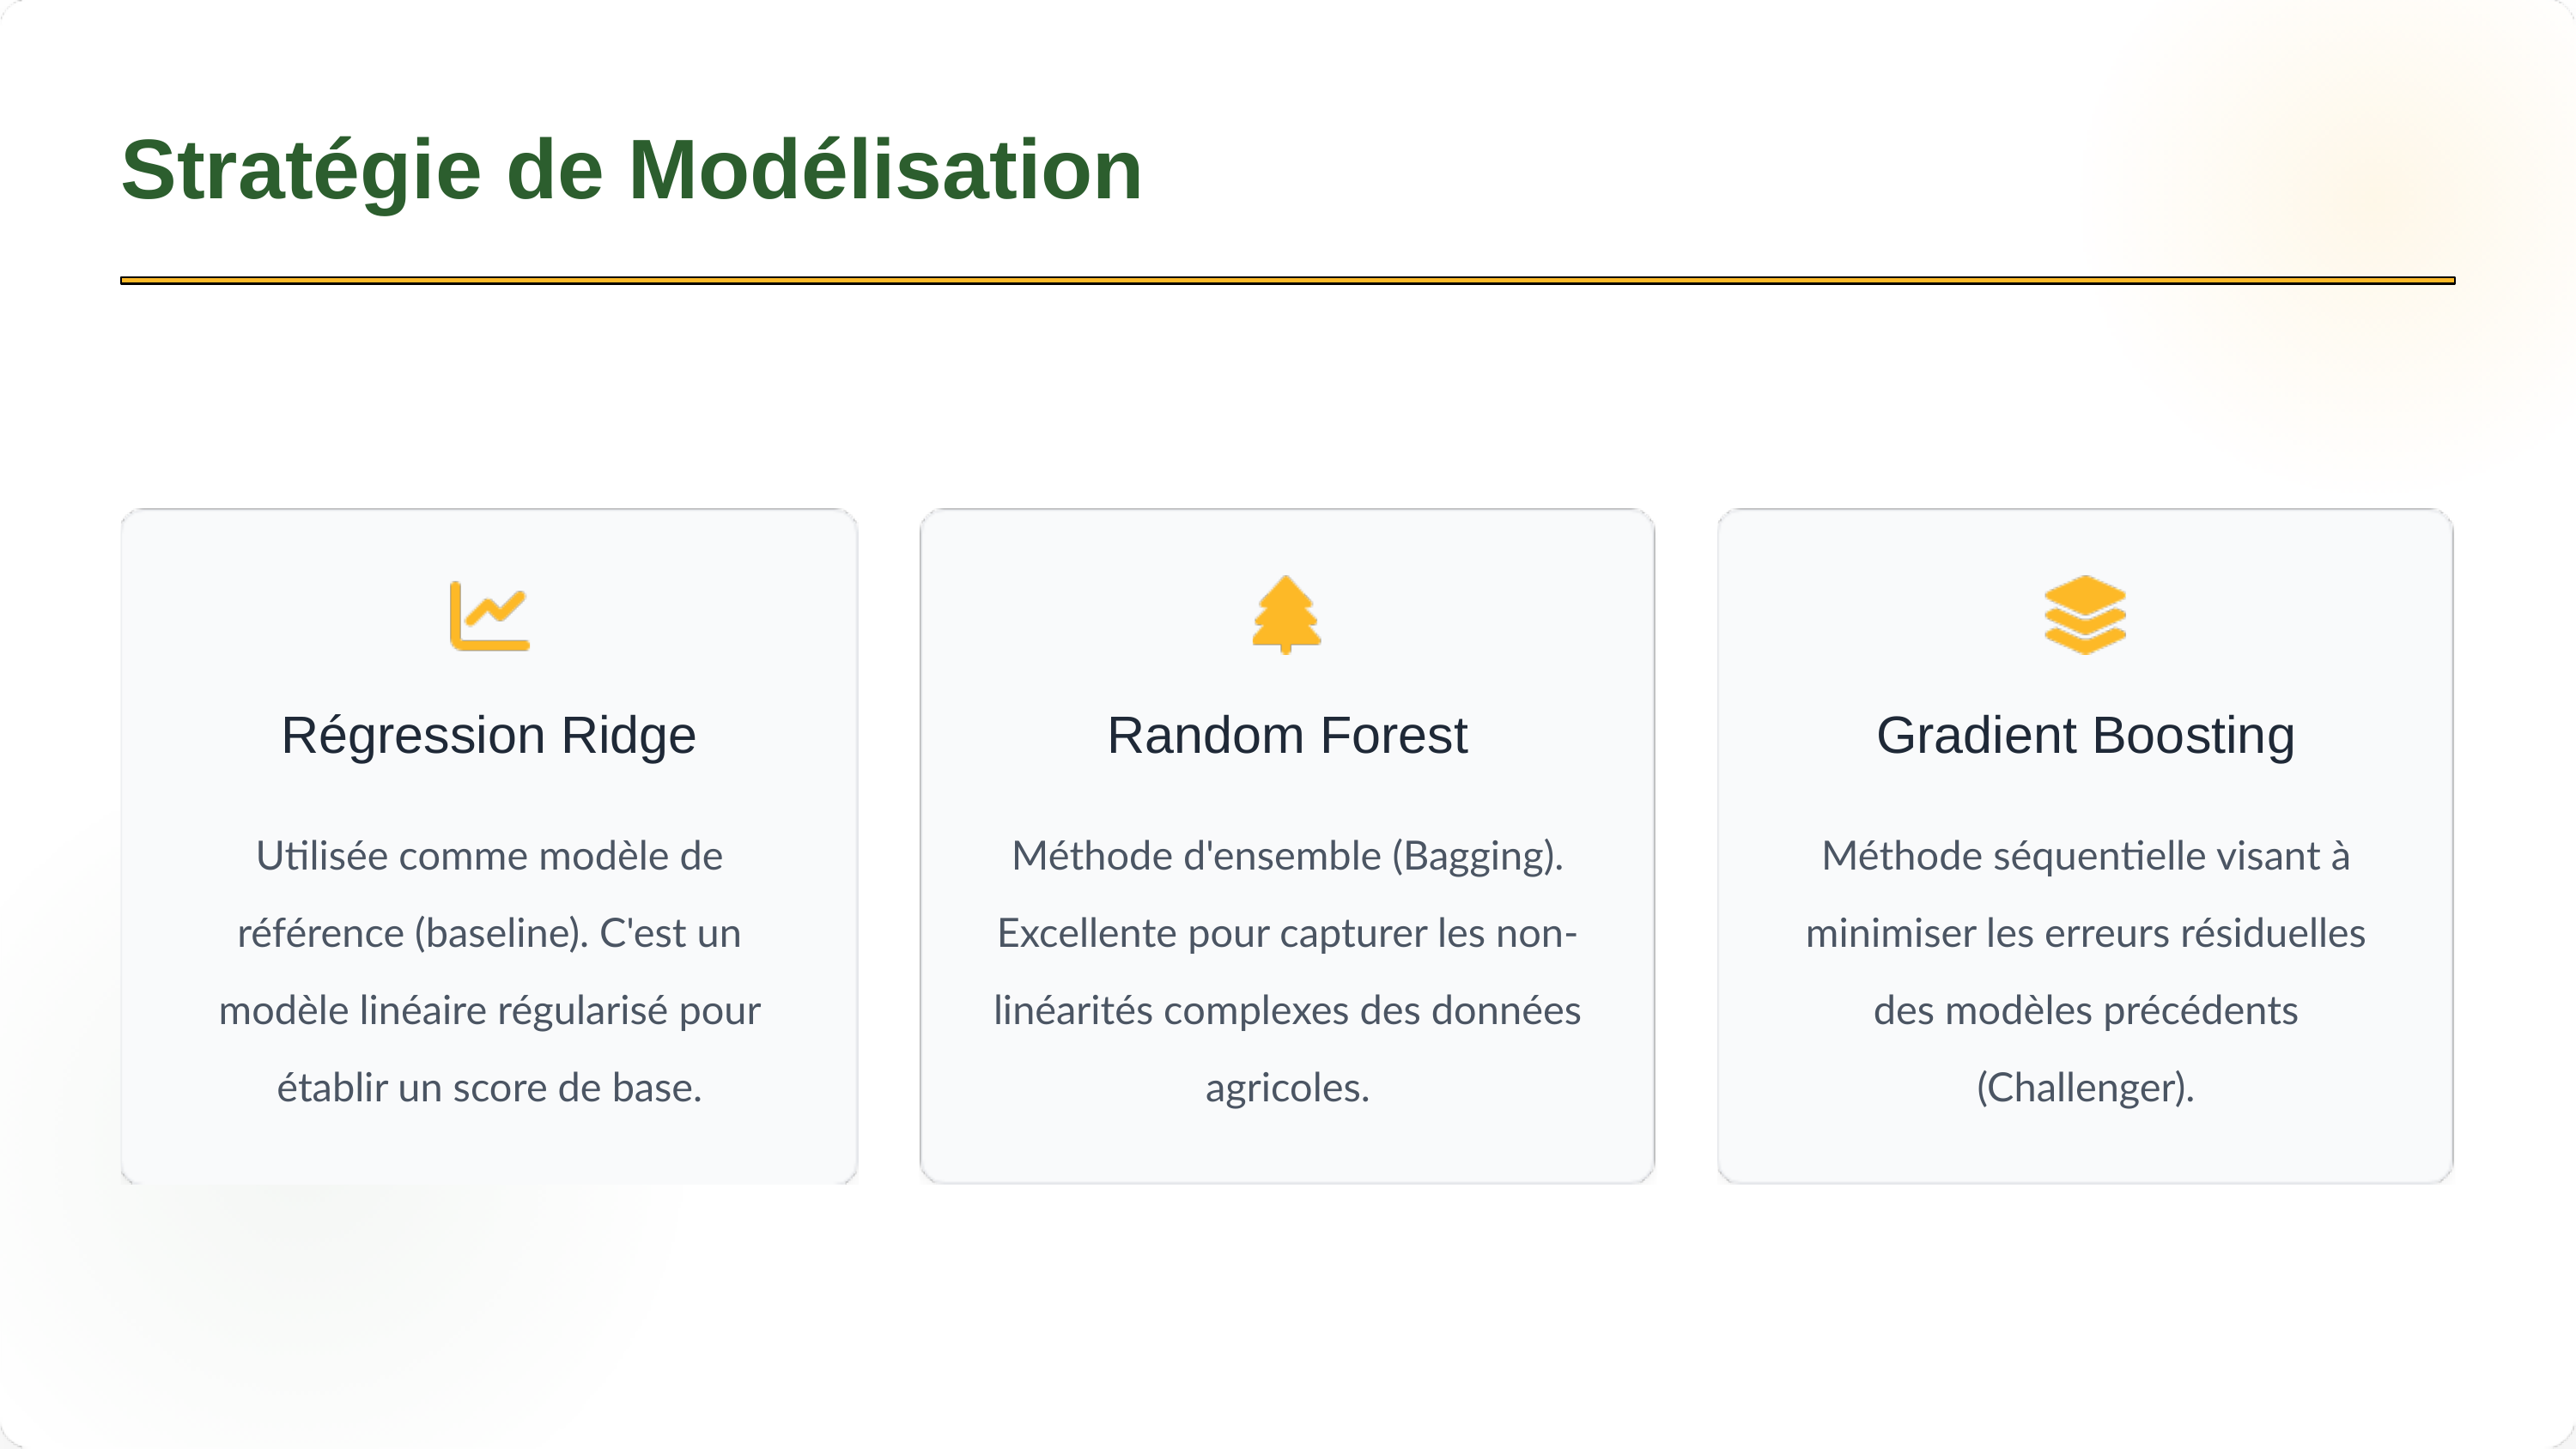

Stratégie de Modélisation

Régression Ridge
Random Forest
Gradient Boosting
Utilisée comme modèle de référence (baseline). C'est un modèle linéaire régularisé pour établir un score de base.
Méthode d'ensemble (Bagging). Excellente pour capturer les non-linéarités complexes des données agricoles.
Méthode séquentielle visant à minimiser les erreurs résiduelles des modèles précédents (Challenger).